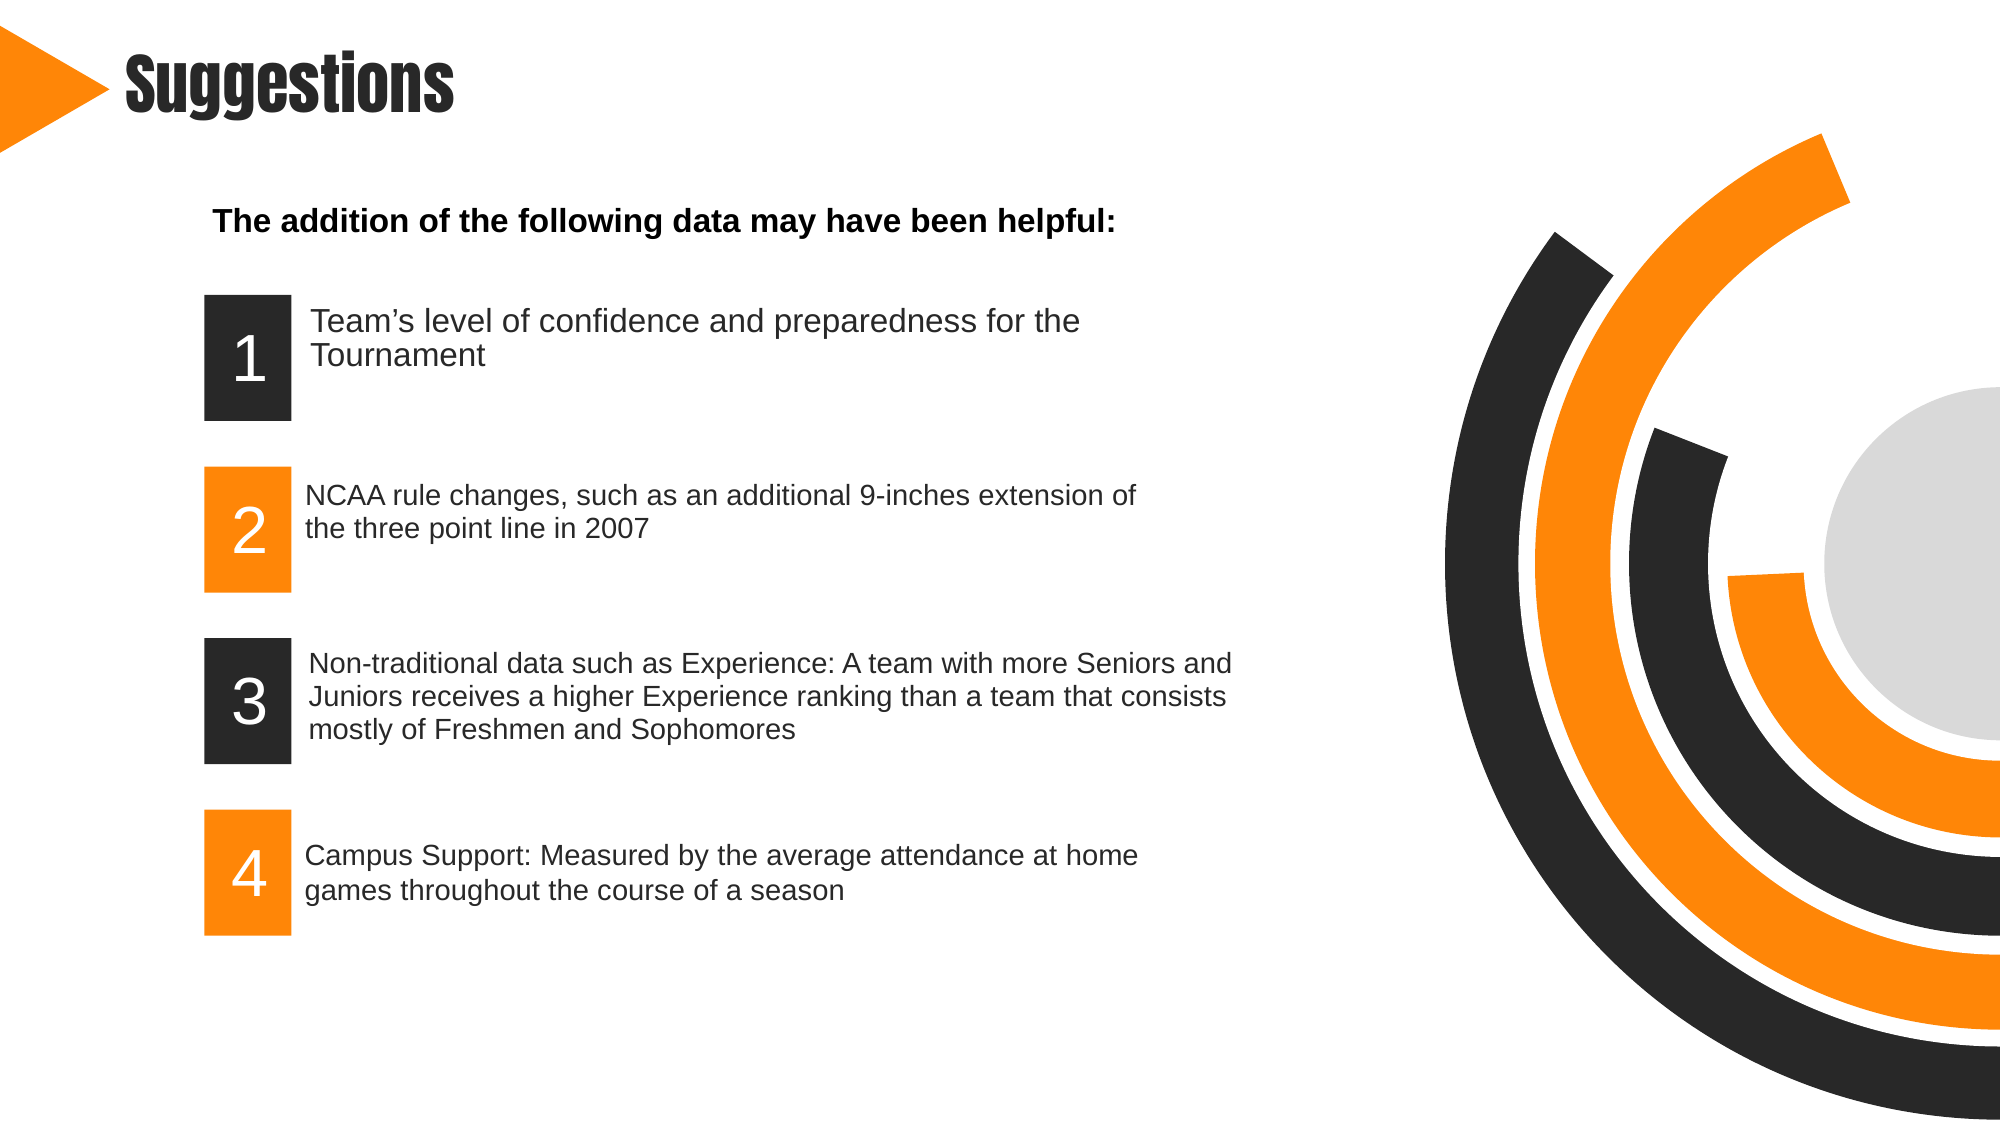

Suggestions
The addition of the following data may have been helpful:

1
Team’s level of confidence and preparedness for the Tournament

2
NCAA rule changes, such as an additional 9-inches extension of the three point line in 2007

3
Non-traditional data such as Experience: A team with more Seniors and Juniors receives a higher Experience ranking than a team that consists mostly of Freshmen and Sophomores

4
Campus Support: Measured by the average attendance at home games throughout the course of a season